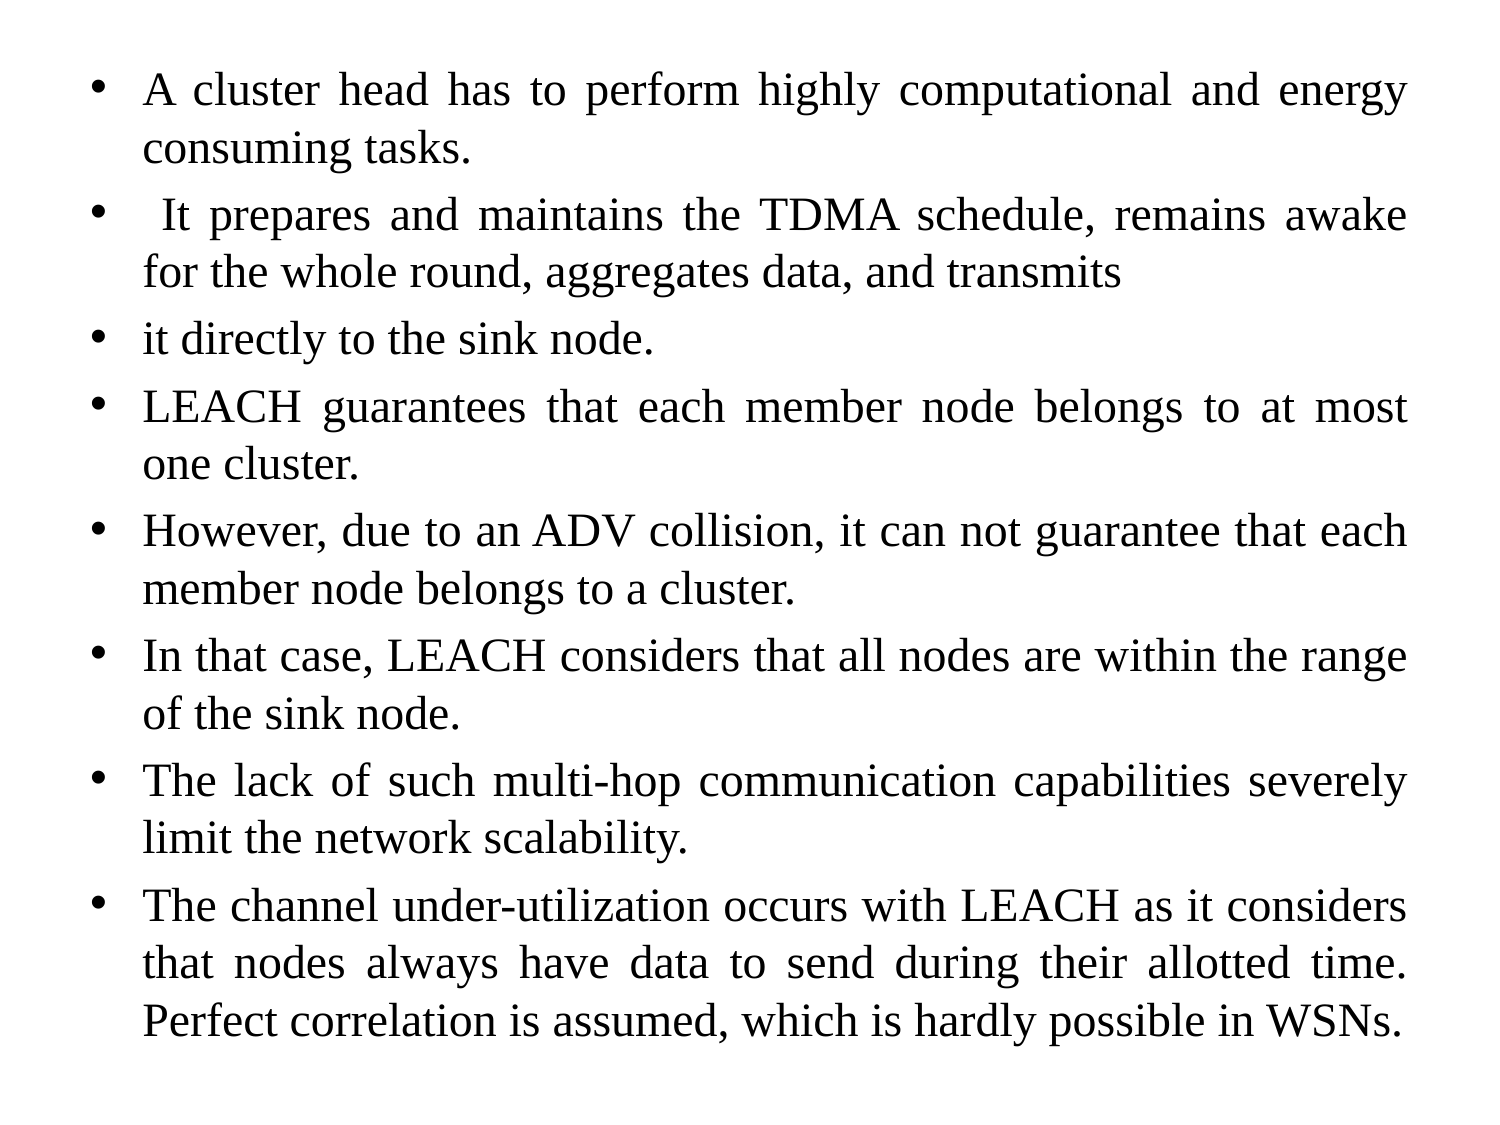

#
A cluster head has to perform highly computational and energy consuming tasks.
 It prepares and maintains the TDMA schedule, remains awake for the whole round, aggregates data, and transmits
it directly to the sink node.
LEACH guarantees that each member node belongs to at most one cluster.
However, due to an ADV collision, it can not guarantee that each member node belongs to a cluster.
In that case, LEACH considers that all nodes are within the range of the sink node.
The lack of such multi-hop communication capabilities severely limit the network scalability.
The channel under-utilization occurs with LEACH as it considers that nodes always have data to send during their allotted time. Perfect correlation is assumed, which is hardly possible in WSNs.